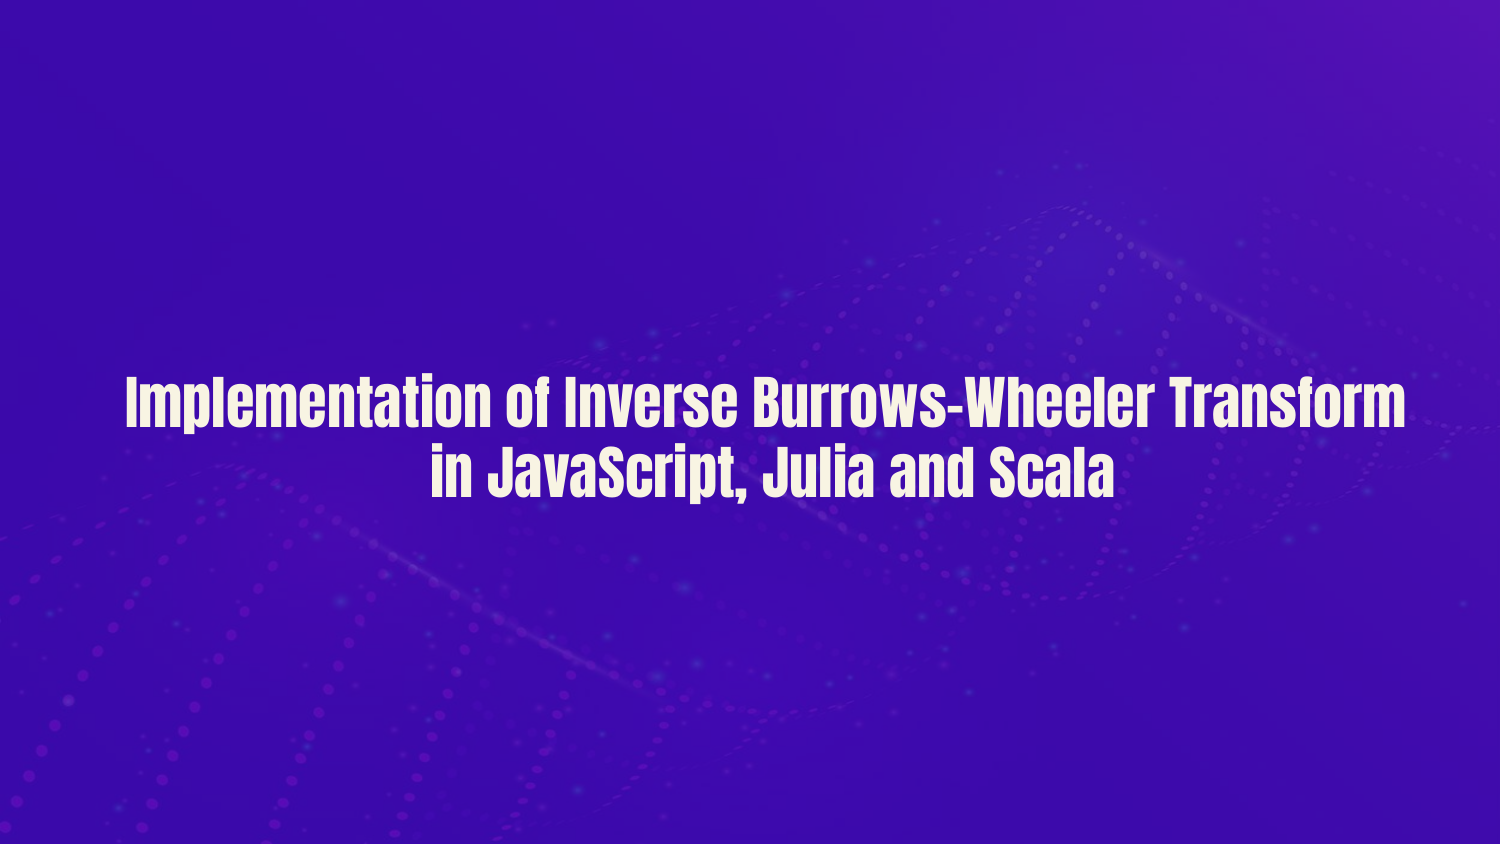

# Implementation of Inverse Burrows-Wheeler Transform
in JavaScript, Julia and Scala